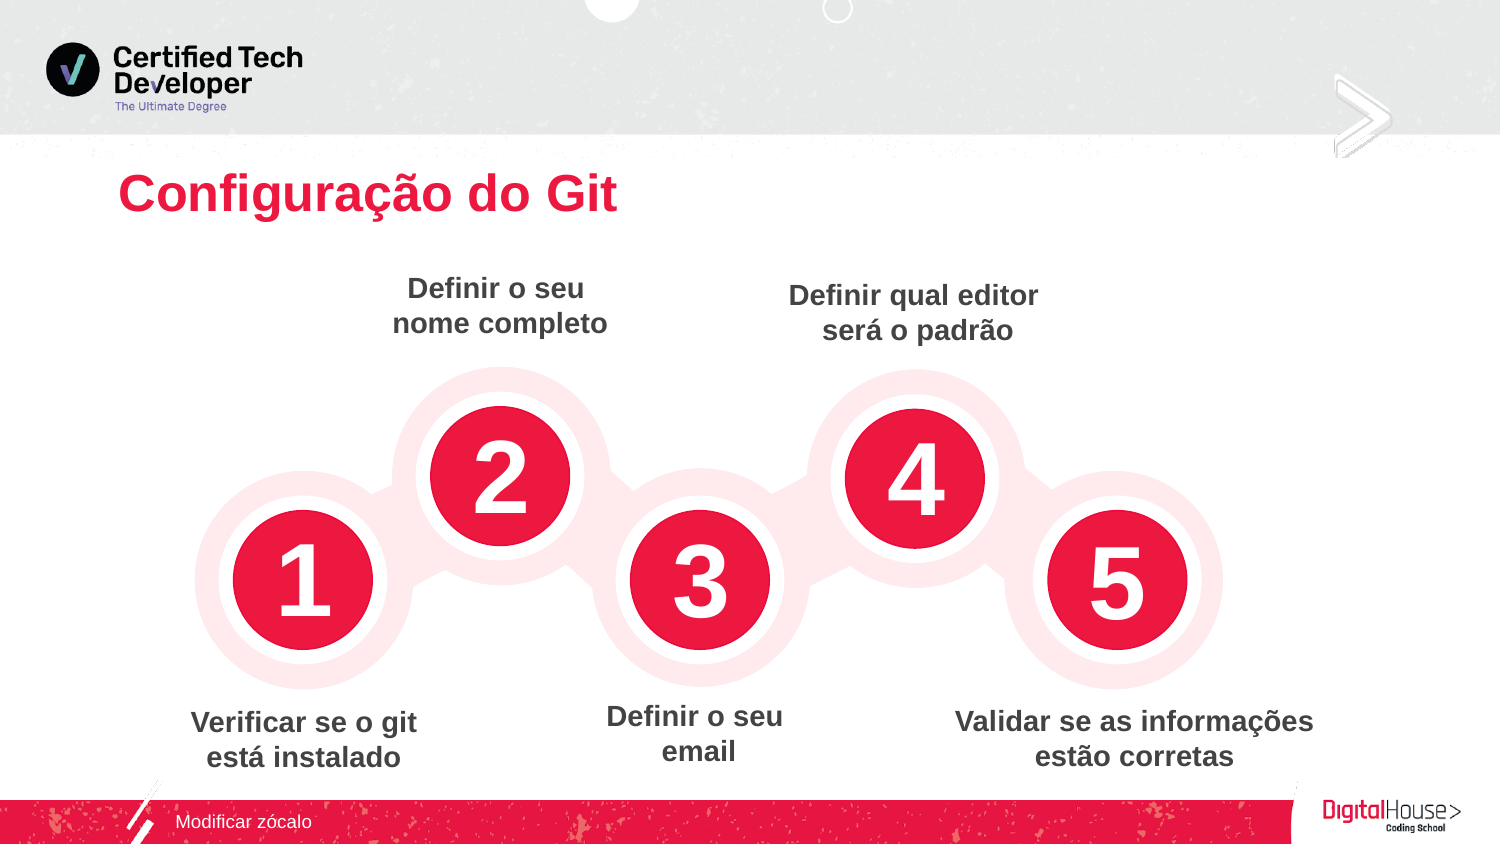

# Configuração do Git
Definir o seu
nome completo
Definir qual editor
será o padrão

2
2

4
4

1
1
3
3
5
5

Definir o seu
email
Validar se as informações
estão corretas
Verificar se o git está instalado